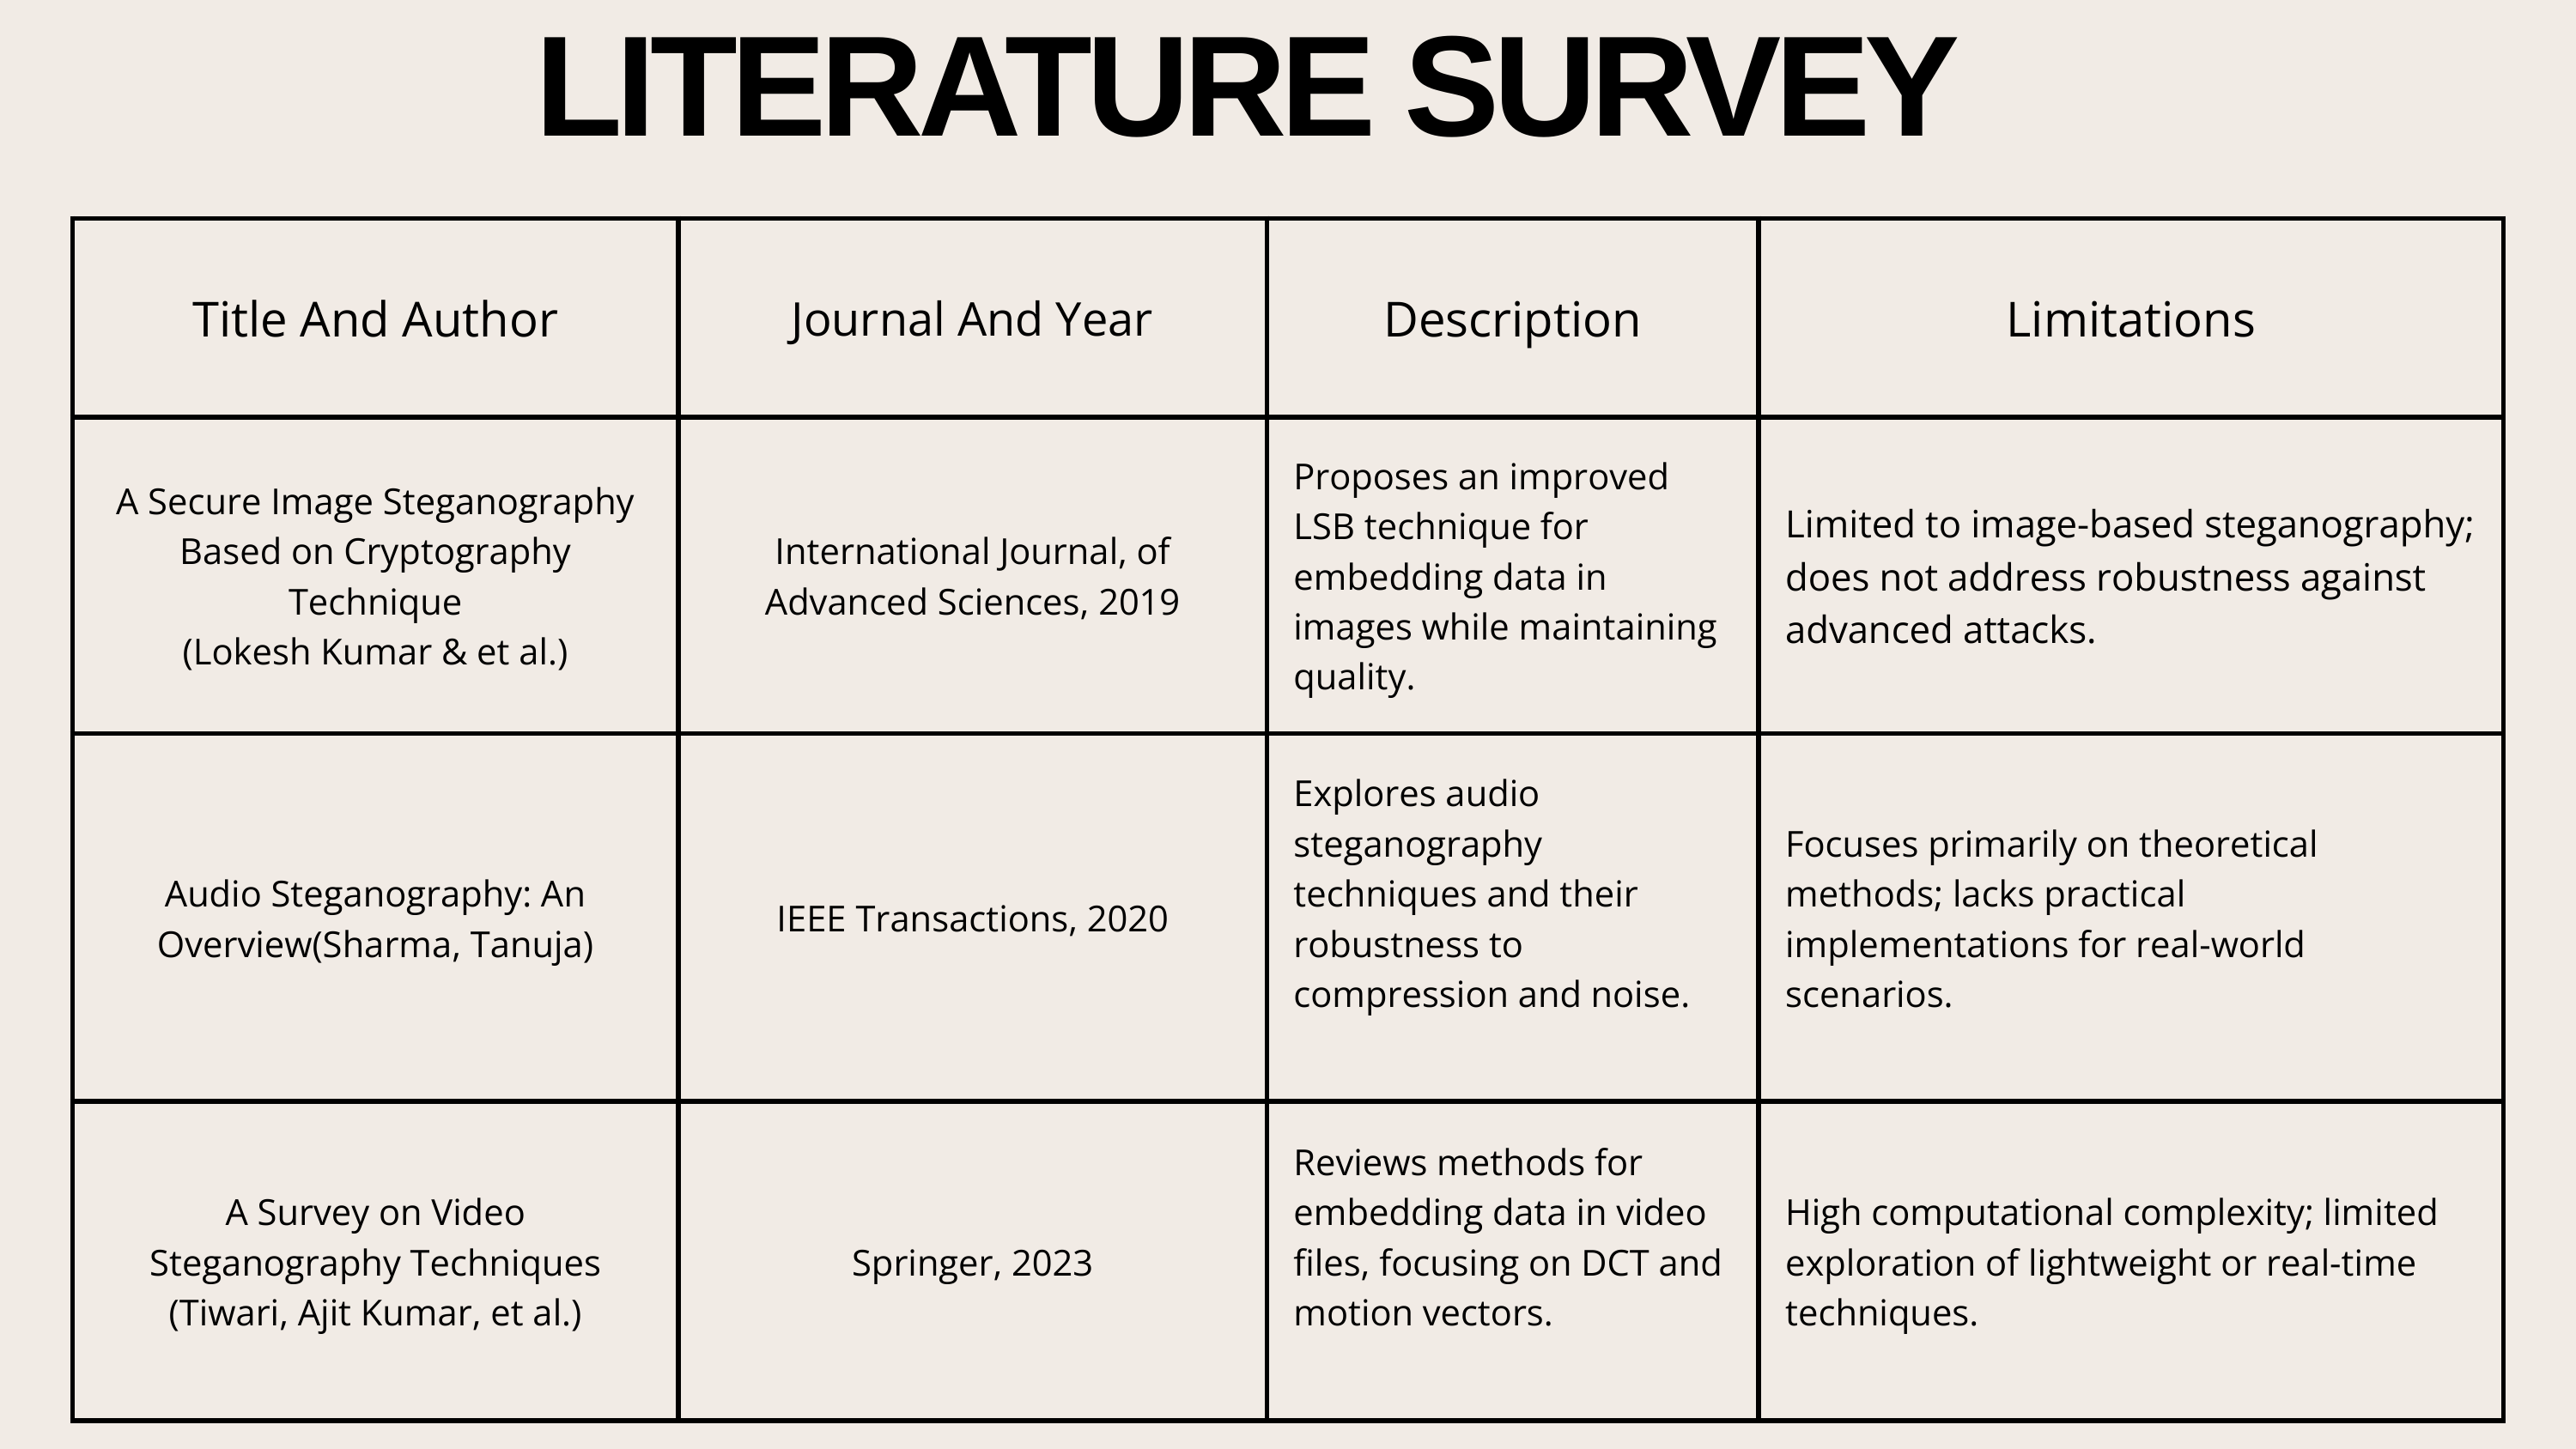

LITERATURE SURVEY
| Title And Author | Journal And Year | Description | Limitations |
| --- | --- | --- | --- |
| A Secure Image Steganography Based on Cryptography Technique (Lokesh Kumar & et al.) | International Journal, of Advanced Sciences, 2019 | Proposes an improved LSB technique for embedding data in images while maintaining quality. | Limited to image-based steganography; does not address robustness against advanced attacks. |
| Audio Steganography: An Overview(Sharma, Tanuja) | IEEE Transactions, 2020 | Explores audio steganography techniques and their robustness to compression and noise. | Focuses primarily on theoretical methods; lacks practical implementations for real-world scenarios. |
| A Survey on Video Steganography Techniques (Tiwari, Ajit Kumar, et al.) | Springer, 2023 | Reviews methods for embedding data in video files, focusing on DCT and motion vectors. | High computational complexity; limited exploration of lightweight or real-time techniques. |